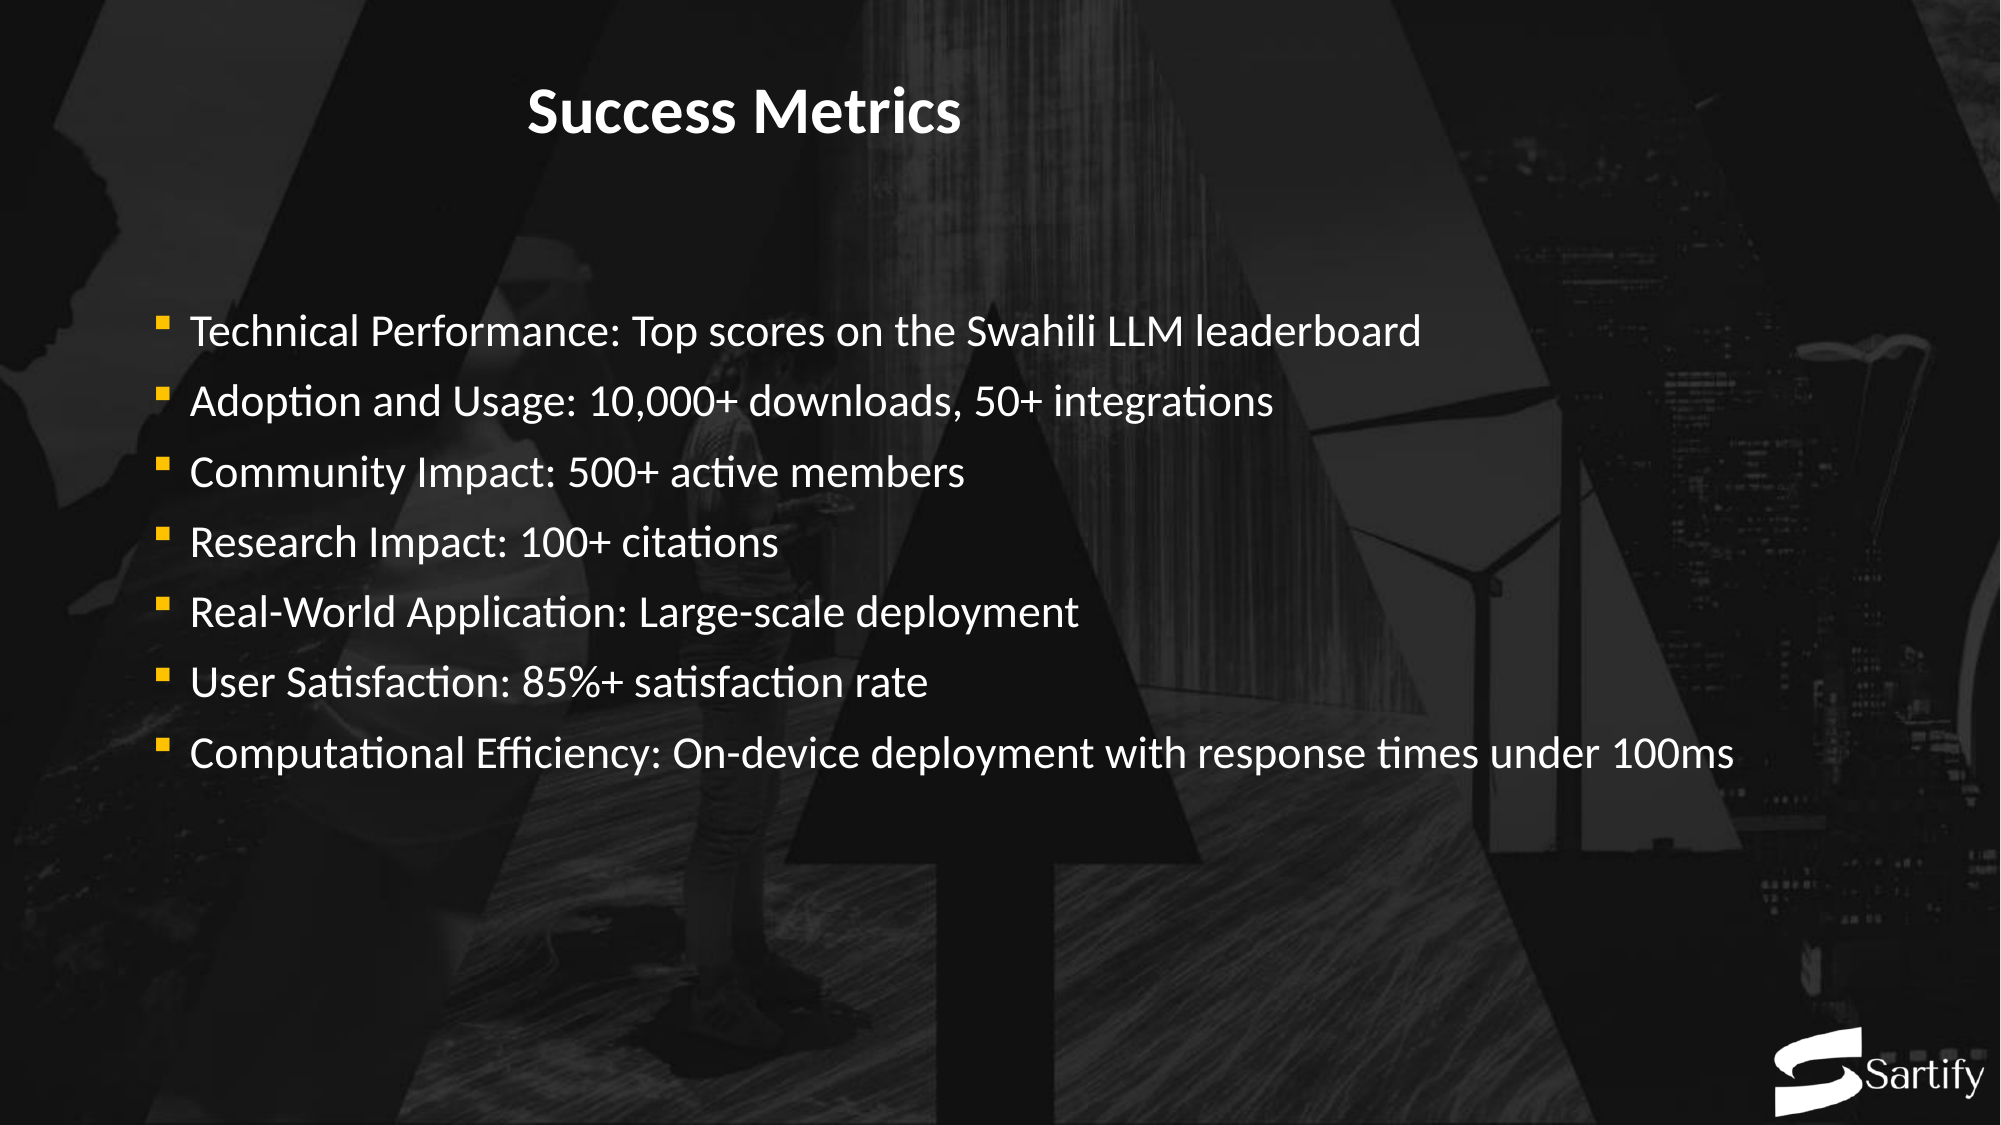

# Success Metrics
Technical Performance: Top scores on the Swahili LLM leaderboard
Adoption and Usage: 10,000+ downloads, 50+ integrations
Community Impact: 500+ active members
Research Impact: 100+ citations
Real-World Application: Large-scale deployment
User Satisfaction: 85%+ satisfaction rate
Computational Efficiency: On-device deployment with response times under 100ms